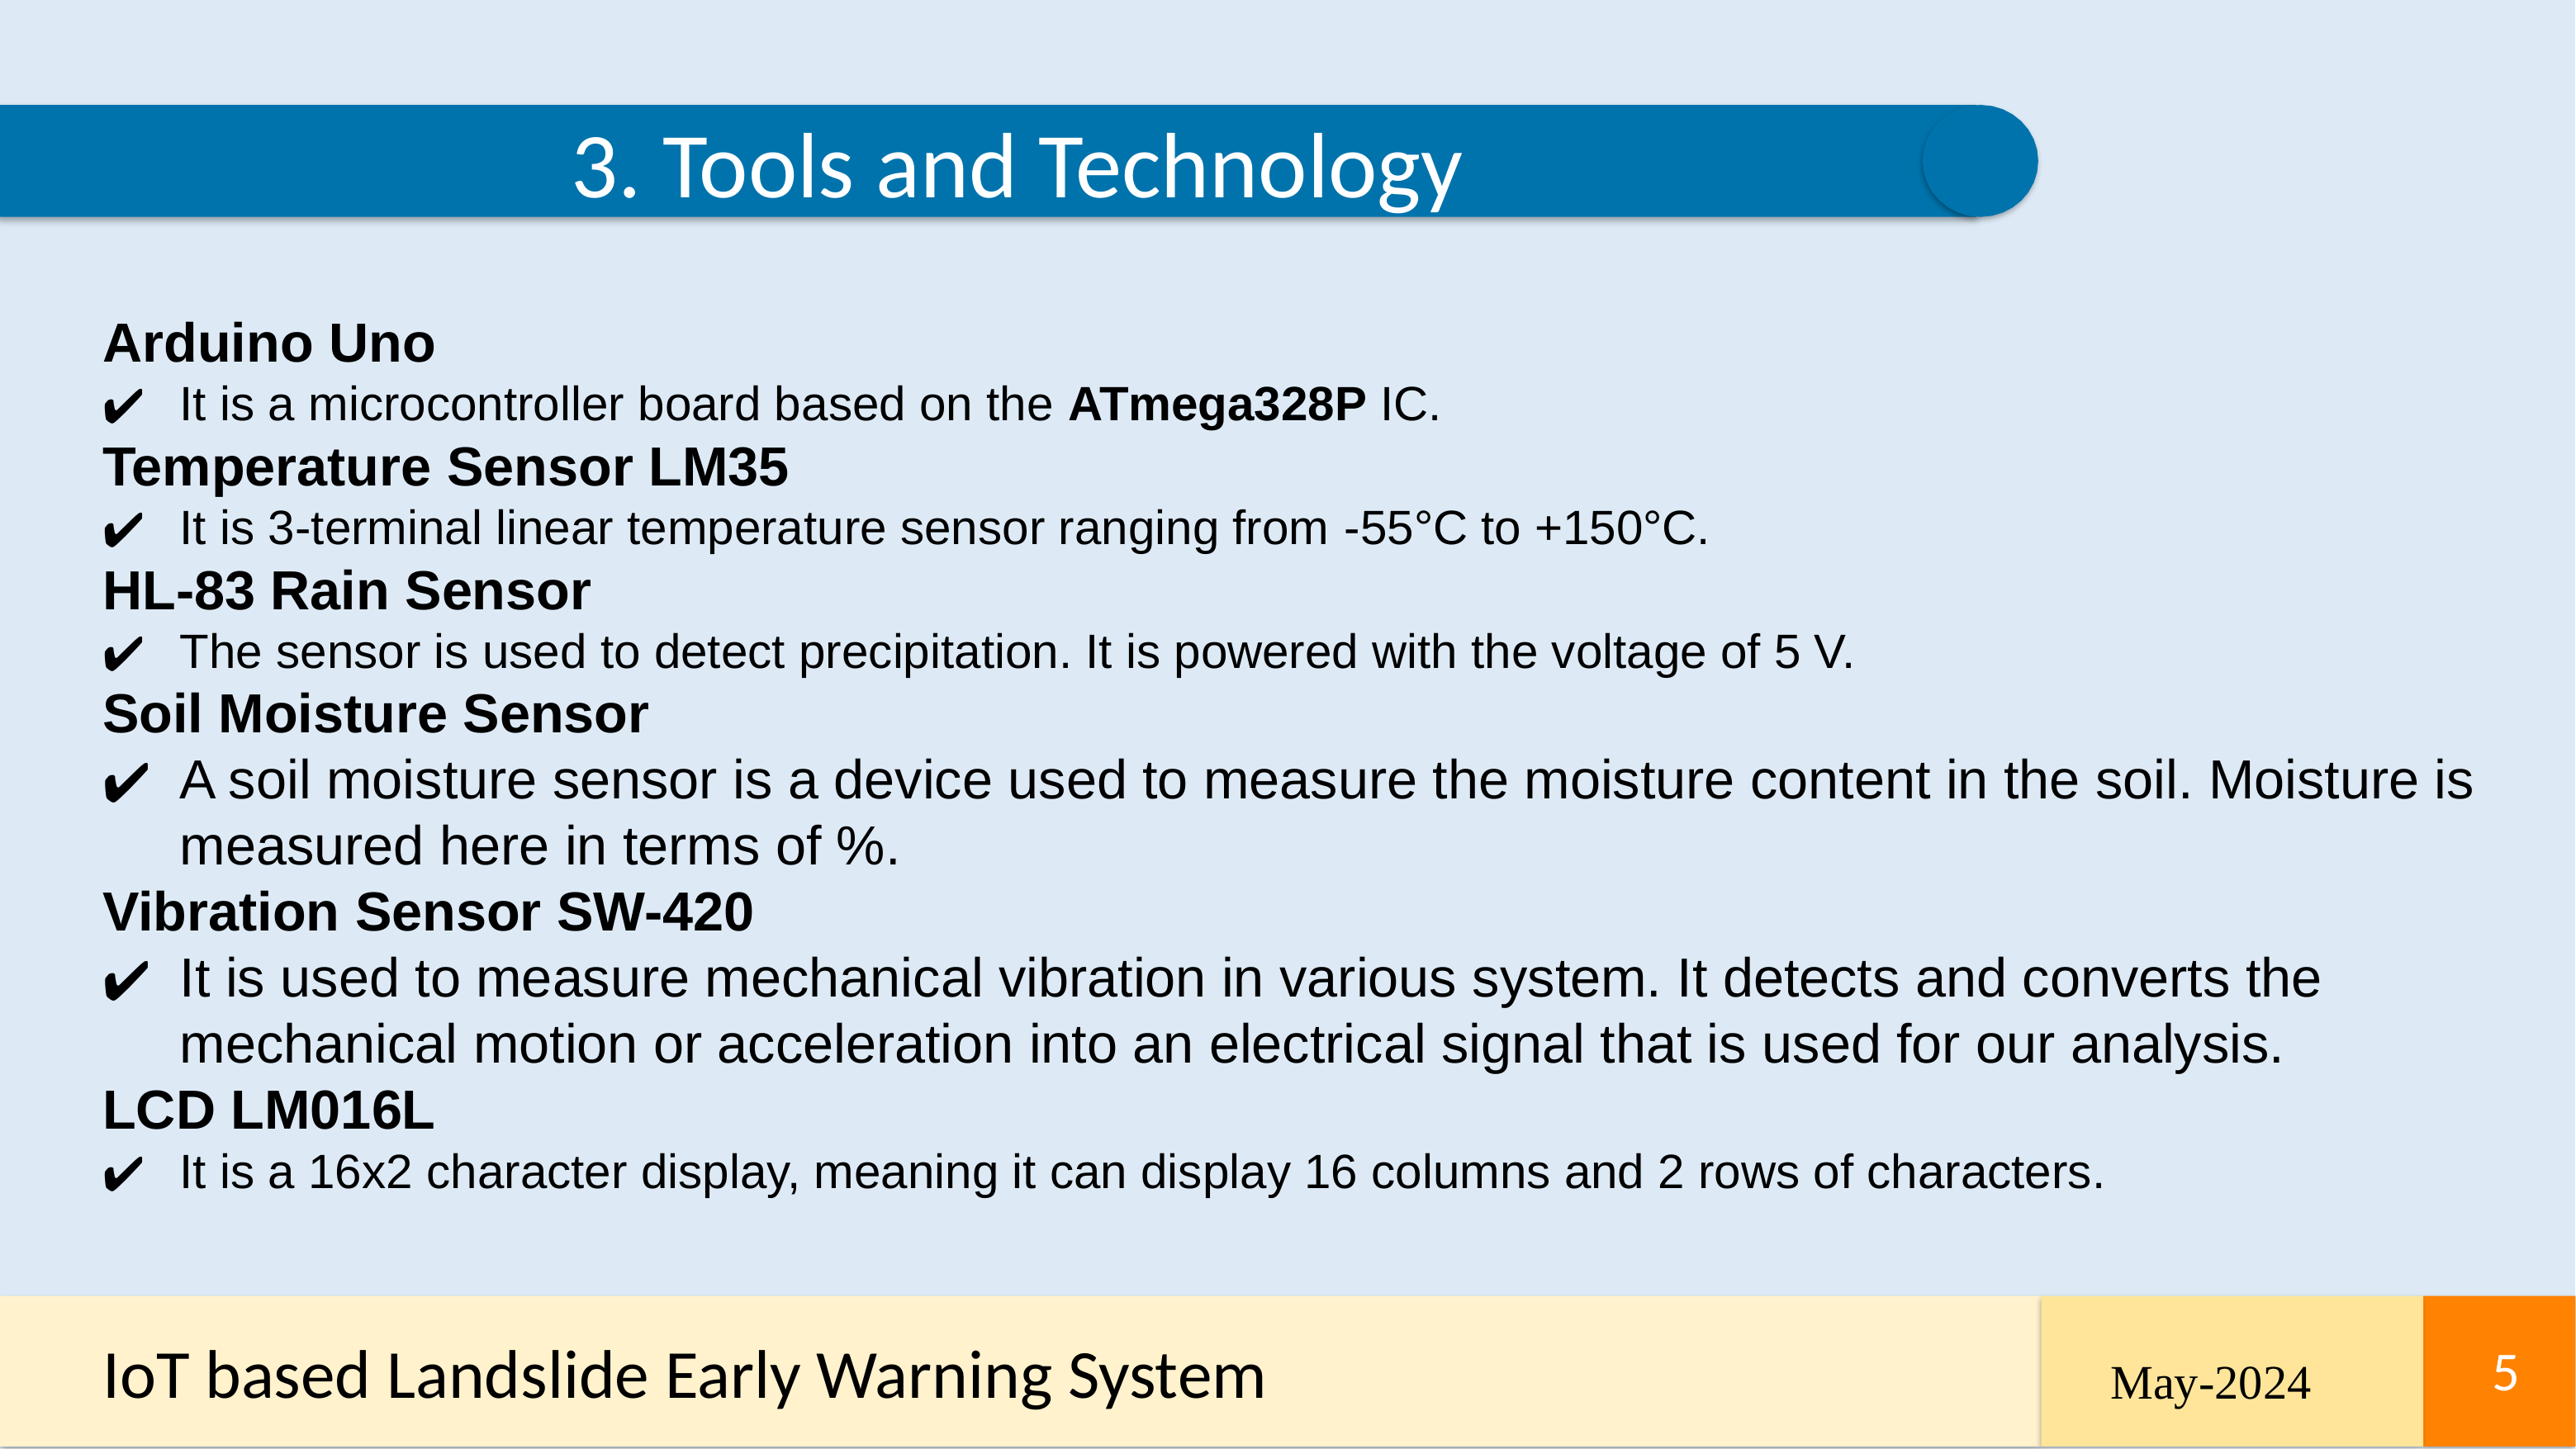

3. Tools and Technology

Arduino Uno
It is a microcontroller board based on the ATmega328P IC.
Temperature Sensor LM35
It is 3-terminal linear temperature sensor ranging from -55°C to +150°C.
HL-83 Rain Sensor
The sensor is used to detect precipitation. It is powered with the voltage of 5 V.
Soil Moisture Sensor
A soil moisture sensor is a device used to measure the moisture content in the soil. Moisture is measured here in terms of %.
Vibration Sensor SW-420
It is used to measure mechanical vibration in various system. It detects and converts the mechanical motion or acceleration into an electrical signal that is used for our analysis.
LCD LM016L
It is a 16x2 character display, meaning it can display 16 columns and 2 rows of characters.

IoT based Landslide Early Warning System
5
5
May-2024